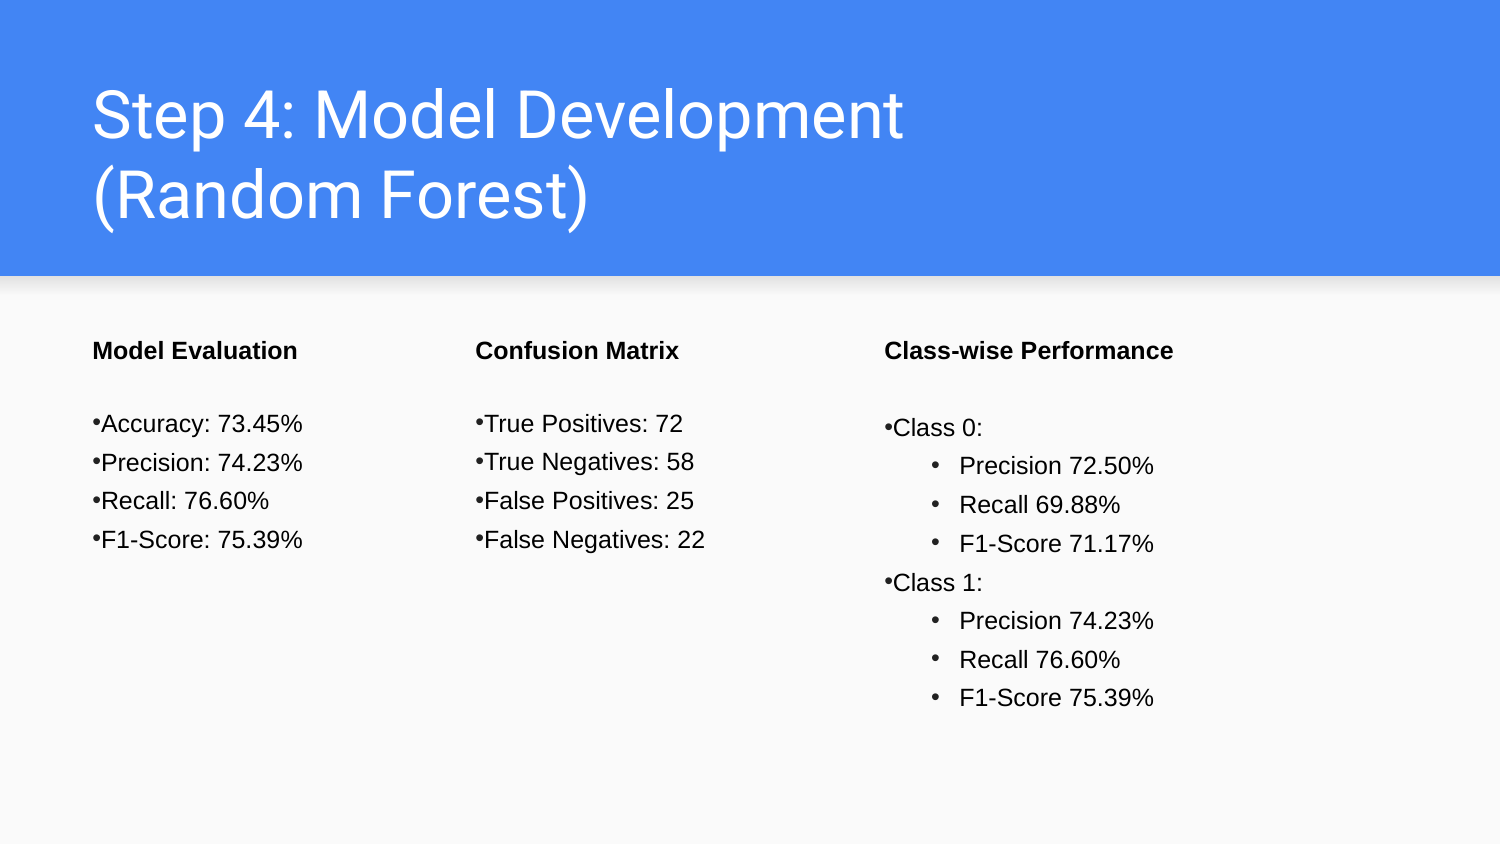

# Step 4: Model Development (Random Forest)
Model Evaluation

Accuracy: 73.45%
Precision: 74.23%
Recall: 76.60%
F1-Score: 75.39%
Confusion Matrix

True Positives: 72
True Negatives: 58
False Positives: 25
False Negatives: 22
Class-wise Performance

Class 0:
Precision 72.50%
Recall 69.88%
F1-Score 71.17%
Class 1:
Precision 74.23%
Recall 76.60%
F1-Score 75.39%